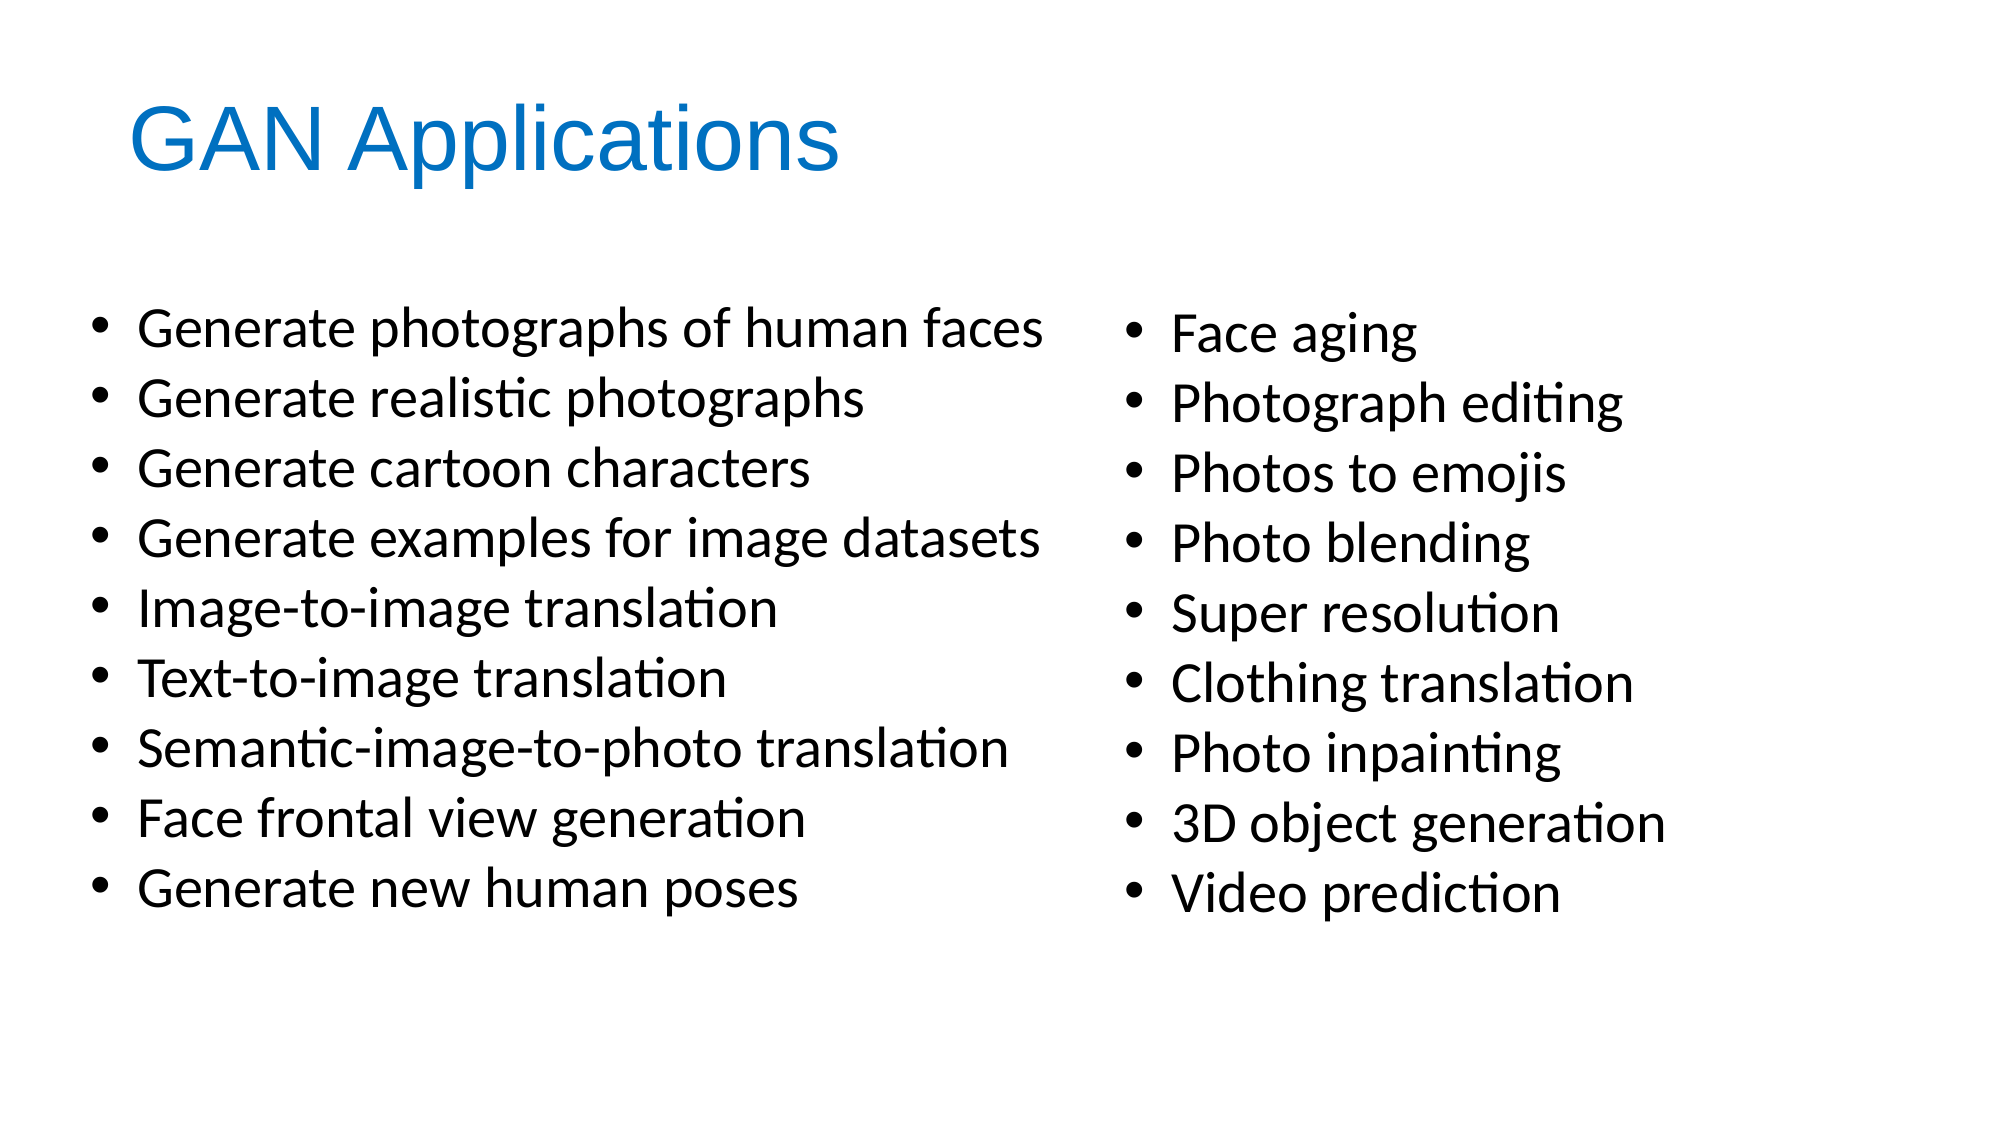

GAN Applications
Generate photographs of human faces
Generate realistic photographs
Generate cartoon characters
Generate examples for image datasets
Image-to-image translation
Text-to-image translation
Semantic-image-to-photo translation
Face frontal view generation
Generate new human poses

Face aging
Photograph editing
Photos to emojis
Photo blending
Super resolution
Clothing translation
Photo inpainting
3D object generation
Video prediction